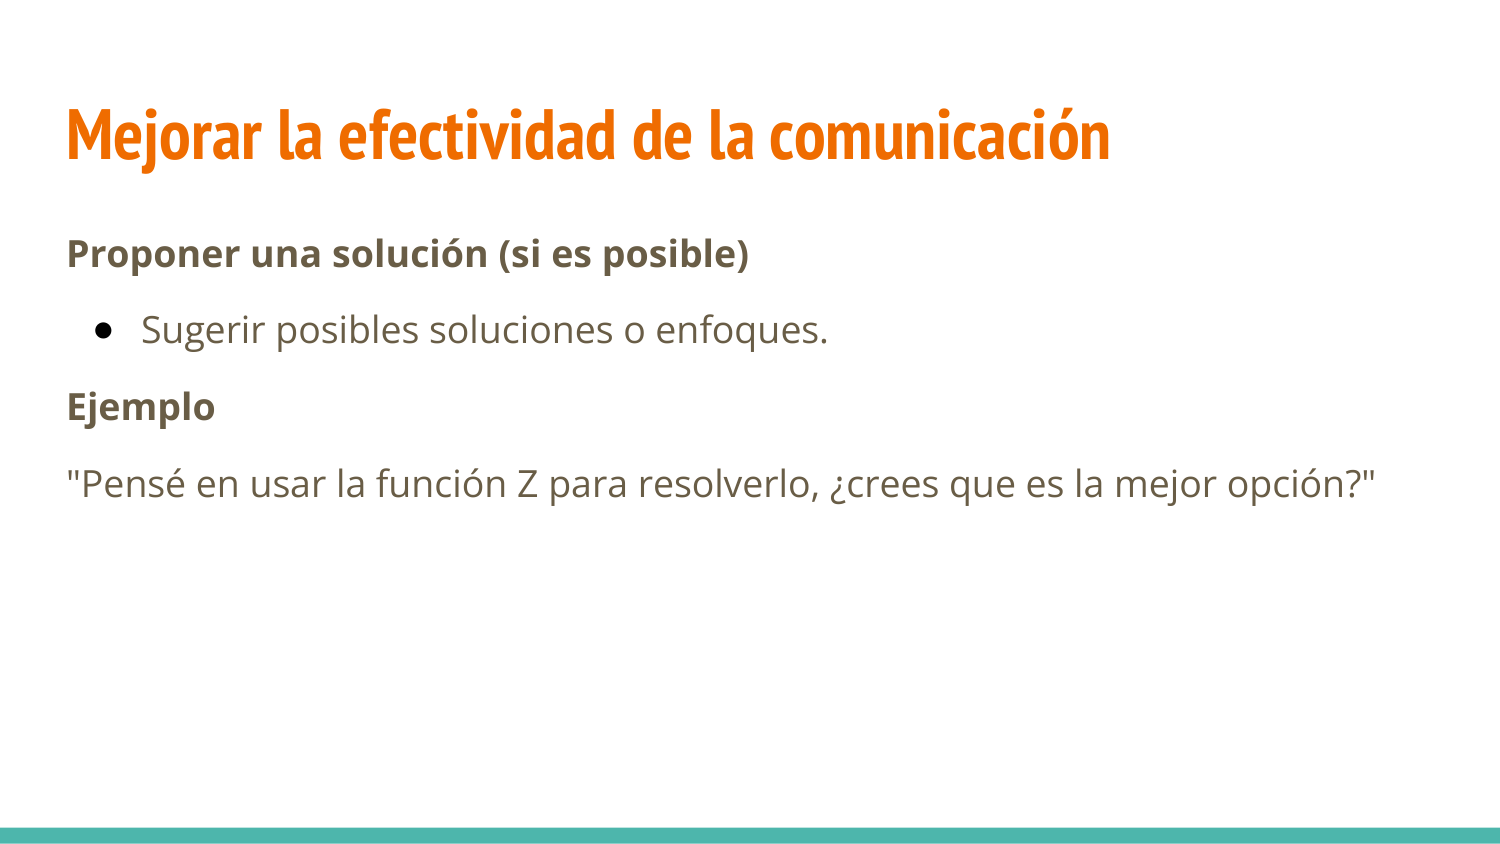

# Mejorar la efectividad de la comunicación
Proponer una solución (si es posible)
Sugerir posibles soluciones o enfoques.
Ejemplo
"Pensé en usar la función Z para resolverlo, ¿crees que es la mejor opción?"